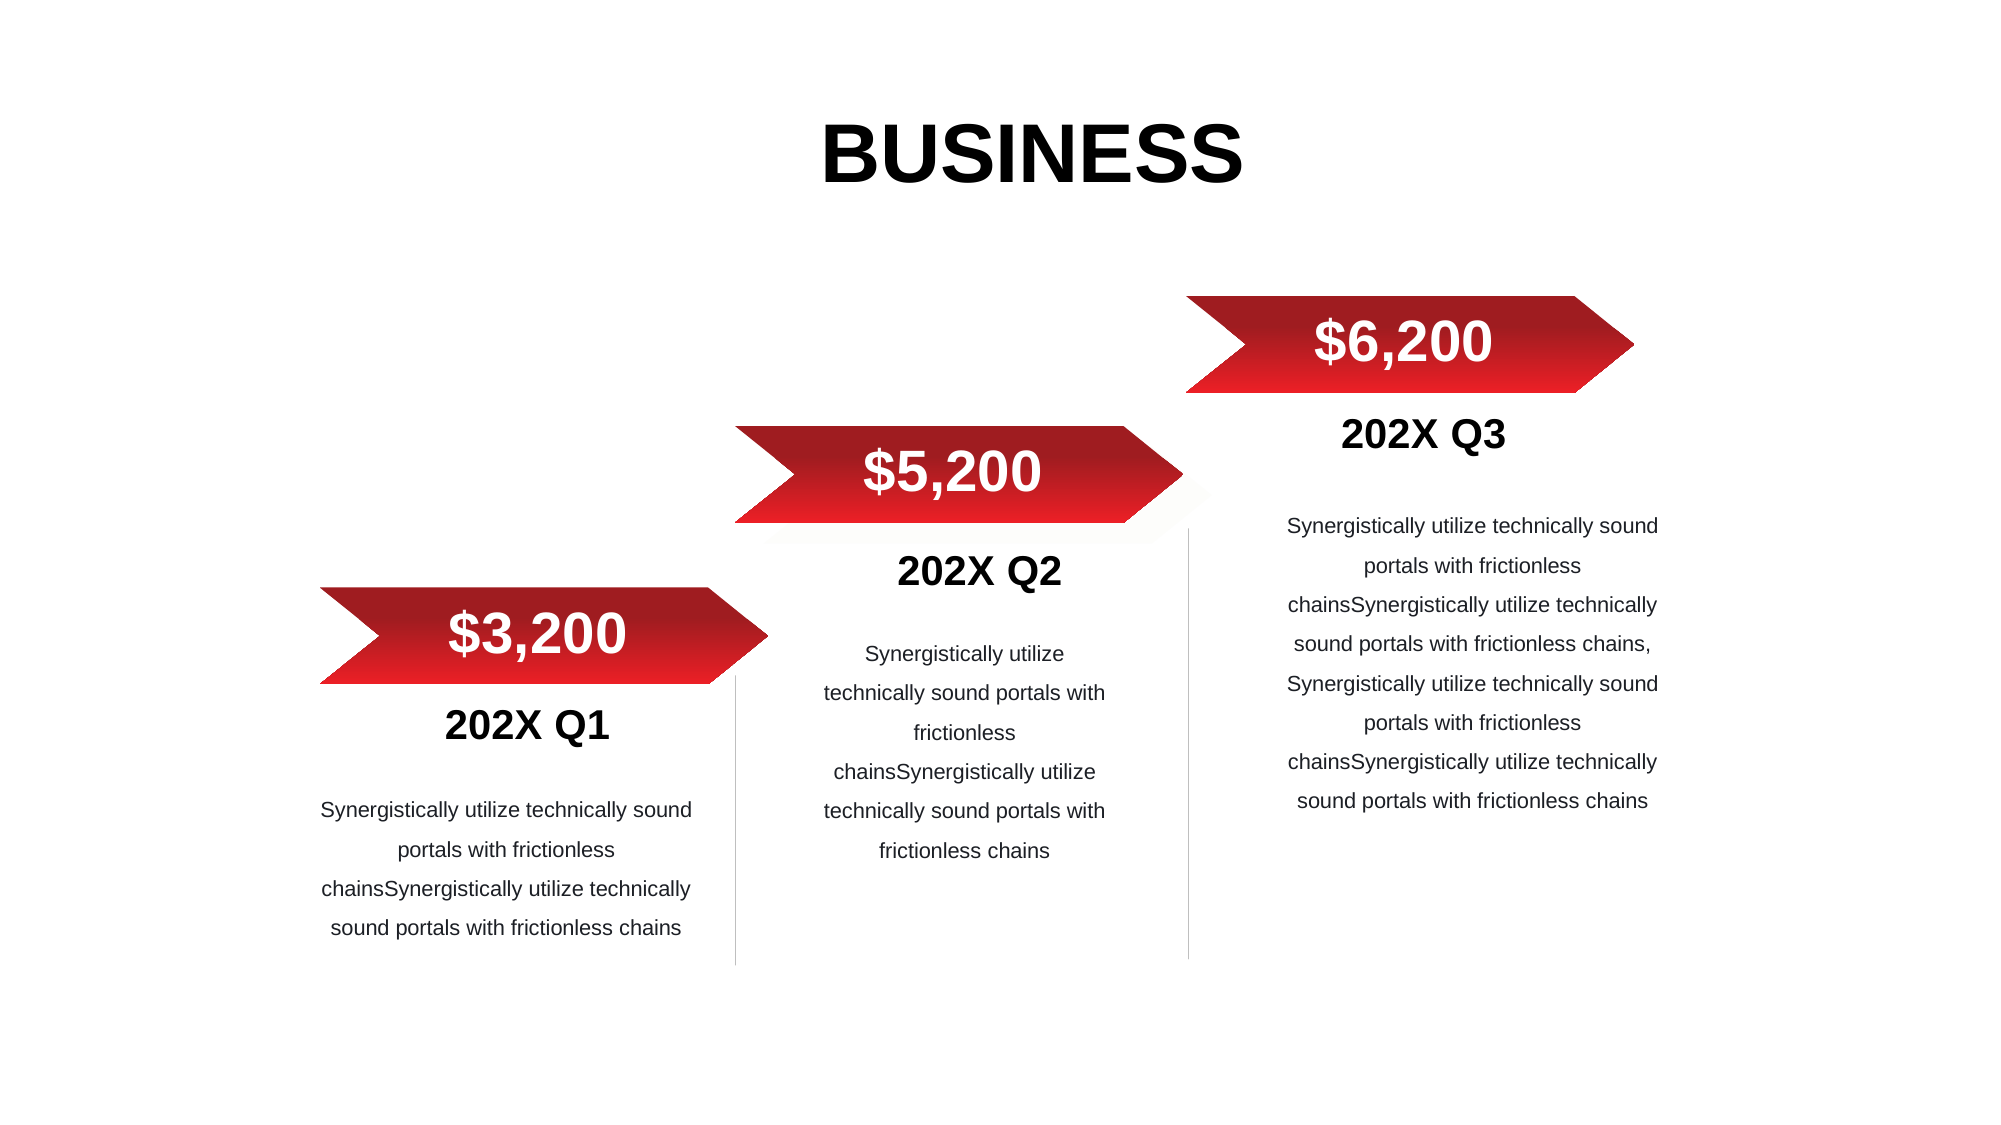

BUSINESS
$ 6,200

202X  Q3
$ 5,200

Synergistically utilize technically sound portals with frictionless chainsSynergistically utilize technically sound portals with frictionless chains, Synergistically utilize technically sound portals with frictionless chainsSynergistically utilize technically sound portals with frictionless chains

202X  Q2
$ 3,200

Synergistically utilize technically sound portals with frictionless chainsSynergistically utilize technically sound portals with frictionless chains
202X  Q1
Synergistically utilize technically sound portals with frictionless chainsSynergistically utilize technically sound portals with frictionless chains